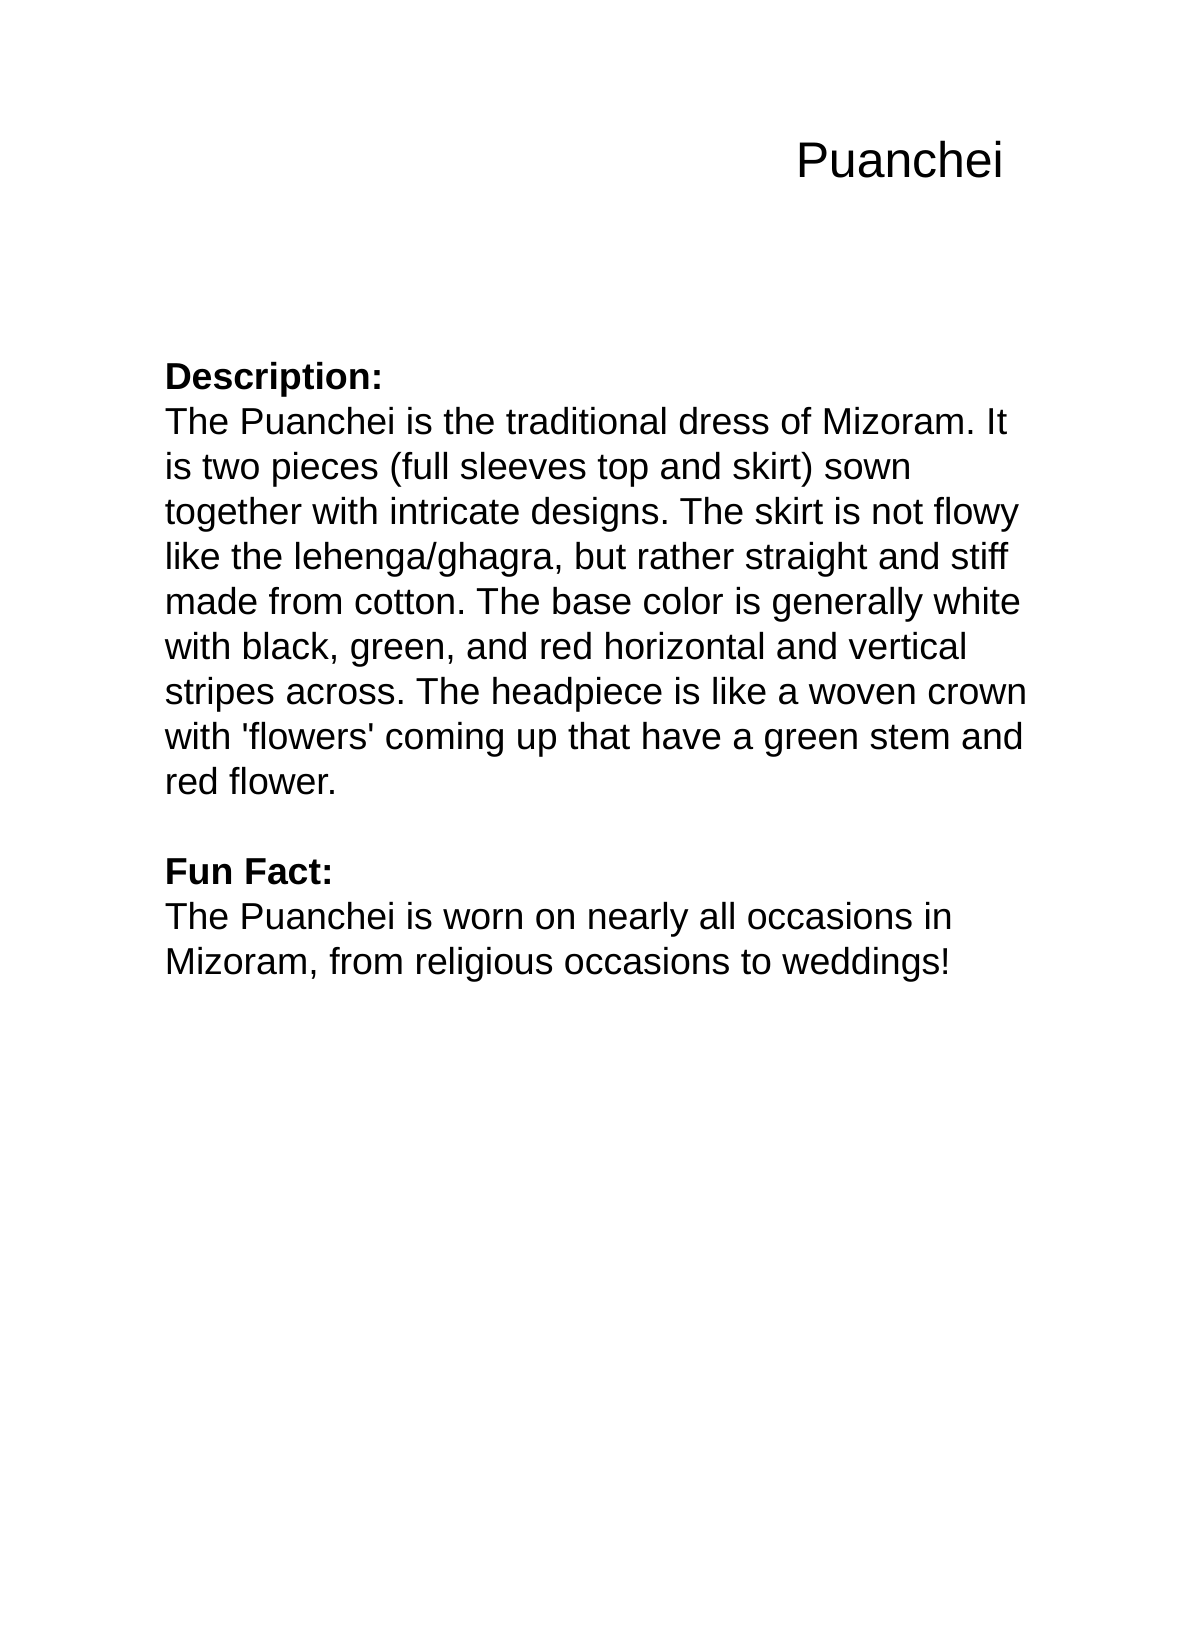

Puanchei

Description:
The Puanchei is the traditional dress of Mizoram. It is two pieces (full sleeves top and skirt) sown together with intricate designs. The skirt is not flowy like the lehenga/ghagra, but rather straight and stiff made from cotton. The base color is generally white with black, green, and red horizontal and vertical stripes across. The headpiece is like a woven crown with 'flowers' coming up that have a green stem and red flower.
Fun Fact:
The Puanchei is worn on nearly all occasions in Mizoram, from religious occasions to weddings!